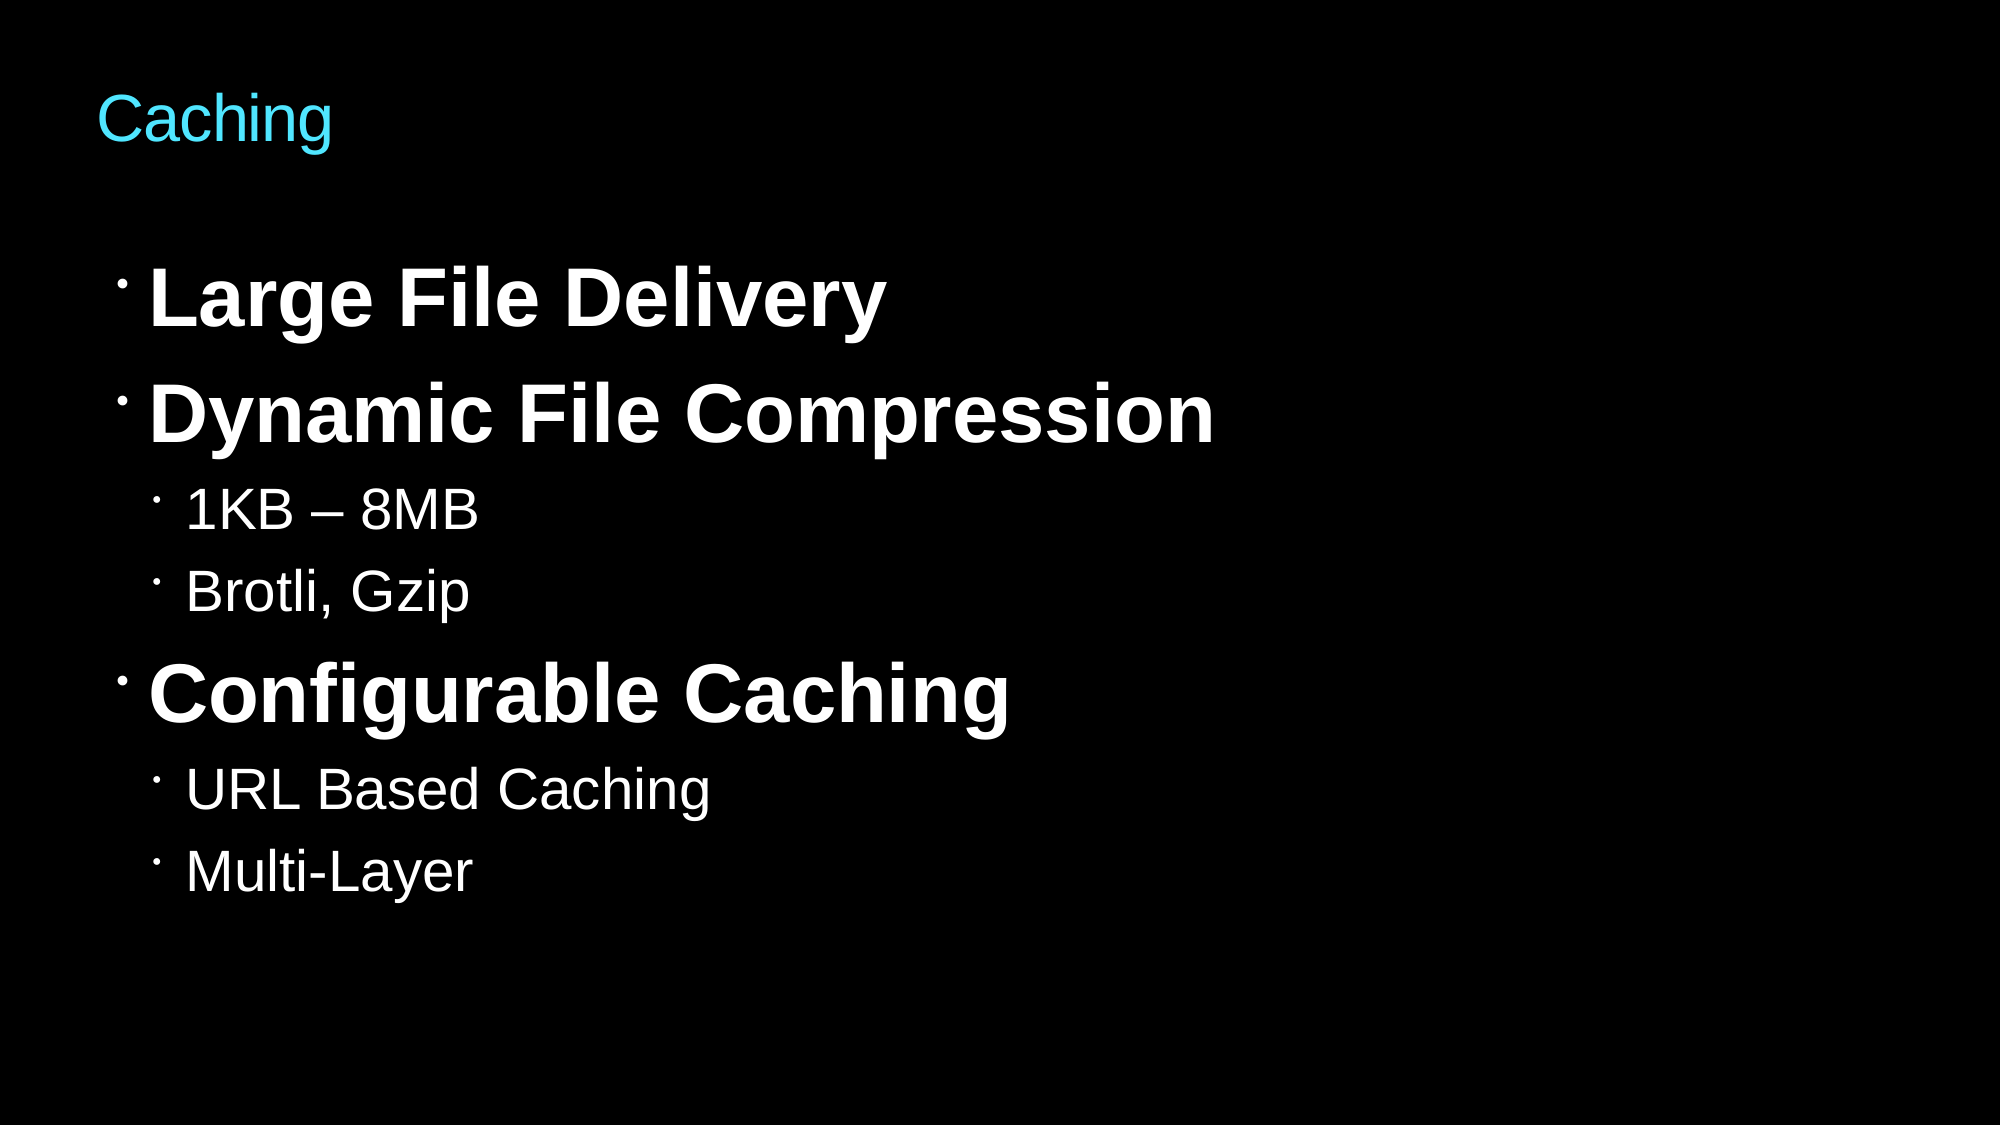

# Caching
Large File Delivery
Dynamic File Compression
1KB – 8MB
Brotli, Gzip
Configurable Caching
URL Based Caching
Multi-Layer